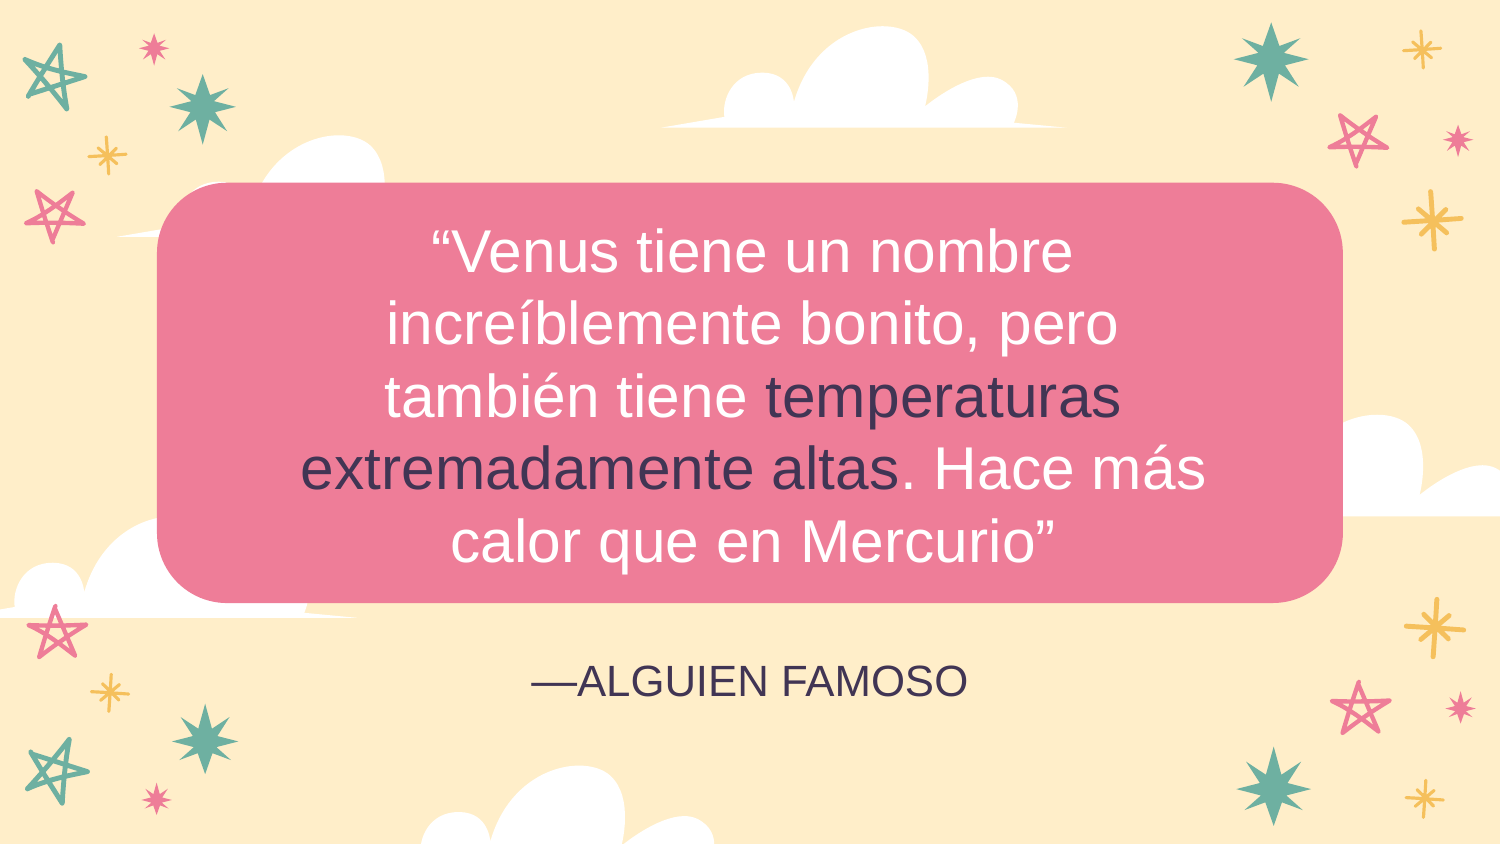

# “Venus tiene un nombre increíblemente bonito, pero también tiene temperaturas extremadamente altas. Hace más calor que en Mercurio”
—ALGUIEN FAMOSO